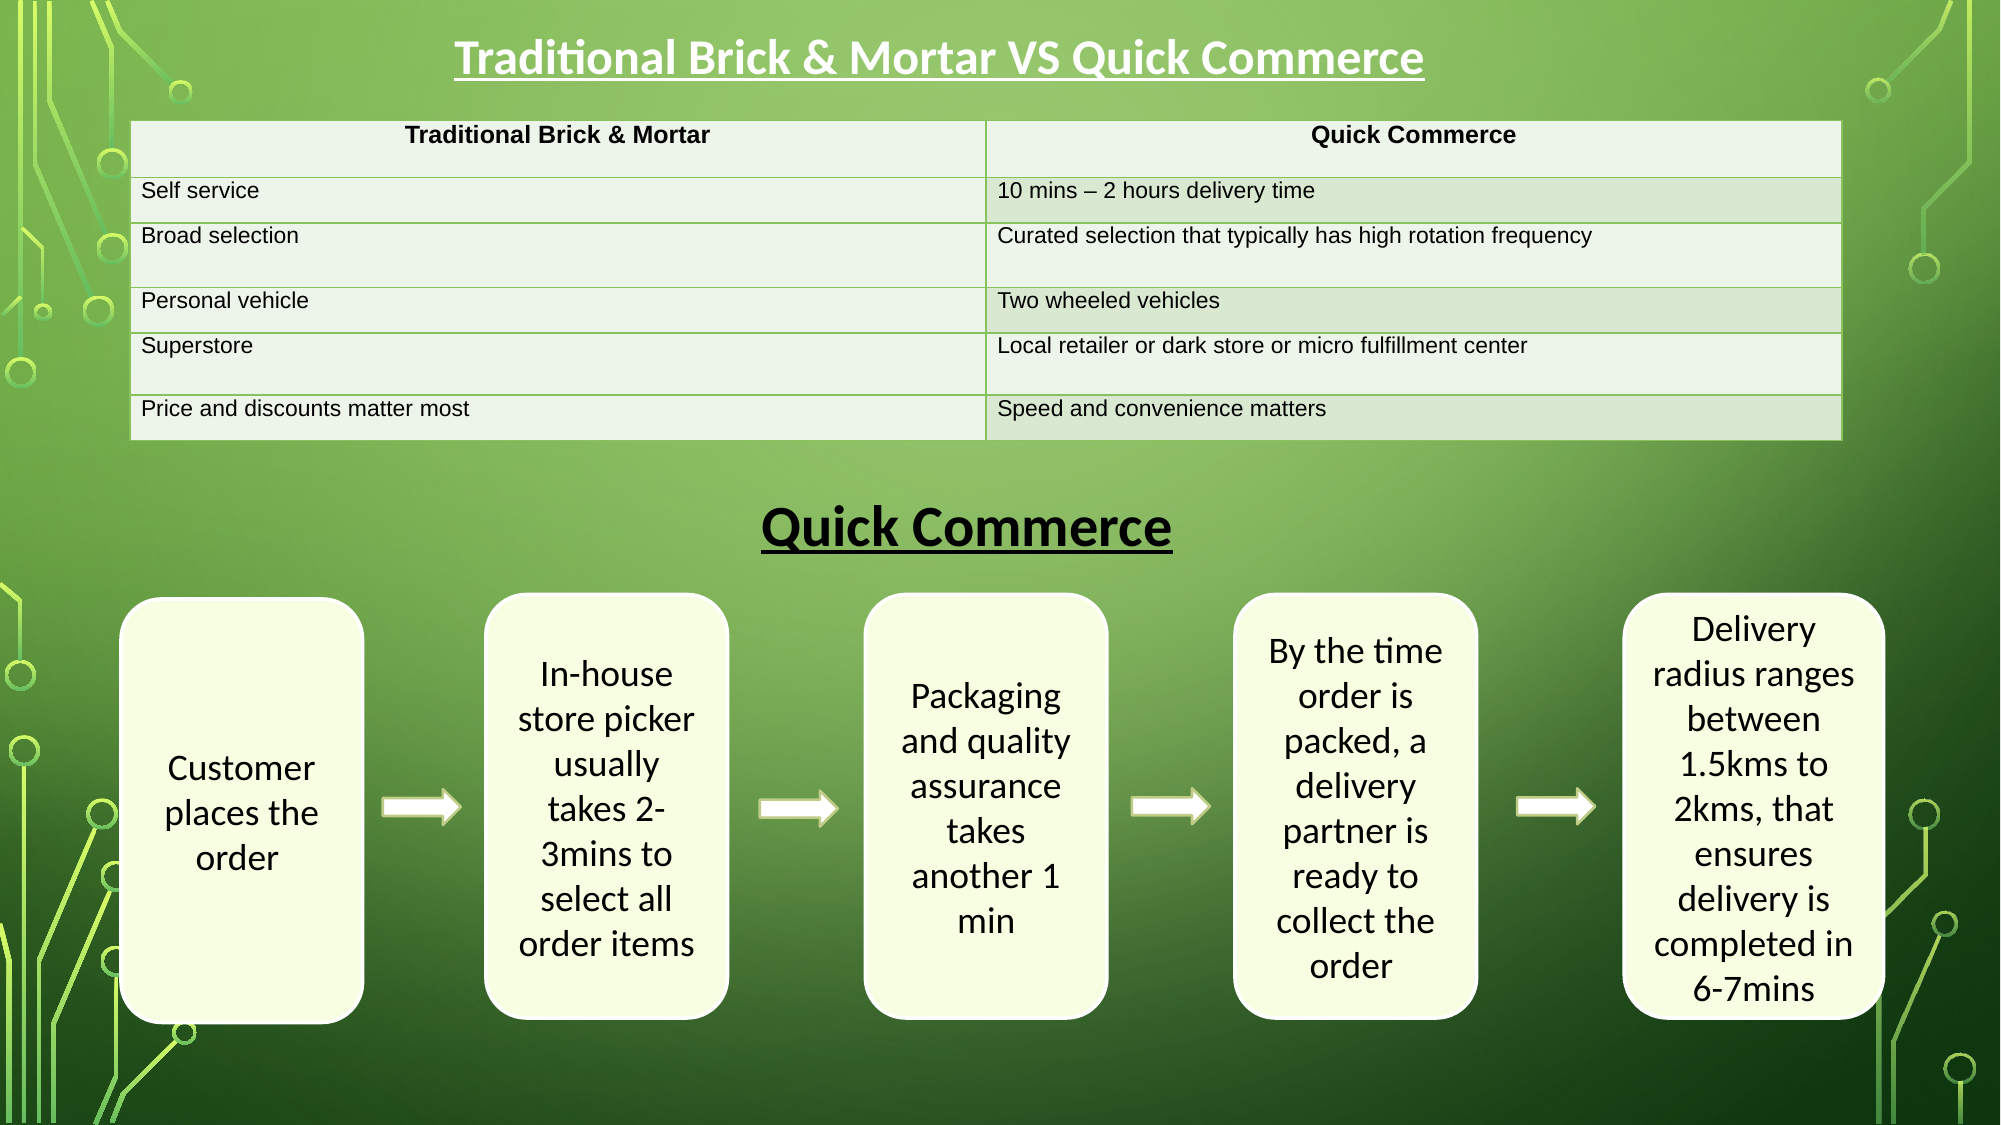

Traditional Brick & Mortar VS Quick Commerce
| Traditional Brick & Mortar | Quick Commerce |
| --- | --- |
| Self service | 10 mins – 2 hours delivery time |
| Broad selection | Curated selection that typically has high rotation frequency |
| Personal vehicle | Two wheeled vehicles |
| Superstore | Local retailer or dark store or micro fulfillment center |
| Price and discounts matter most | Speed and convenience matters |
Quick Commerce
Delivery radius ranges between 1.5kms to 2kms, that ensures delivery is completed in 6-7mins
By the time order is packed, a delivery partner is ready to collect the order
Packaging and quality assurance takes another 1 min
In-house store picker usually takes 2-3mins to select all order items
Customer places the order